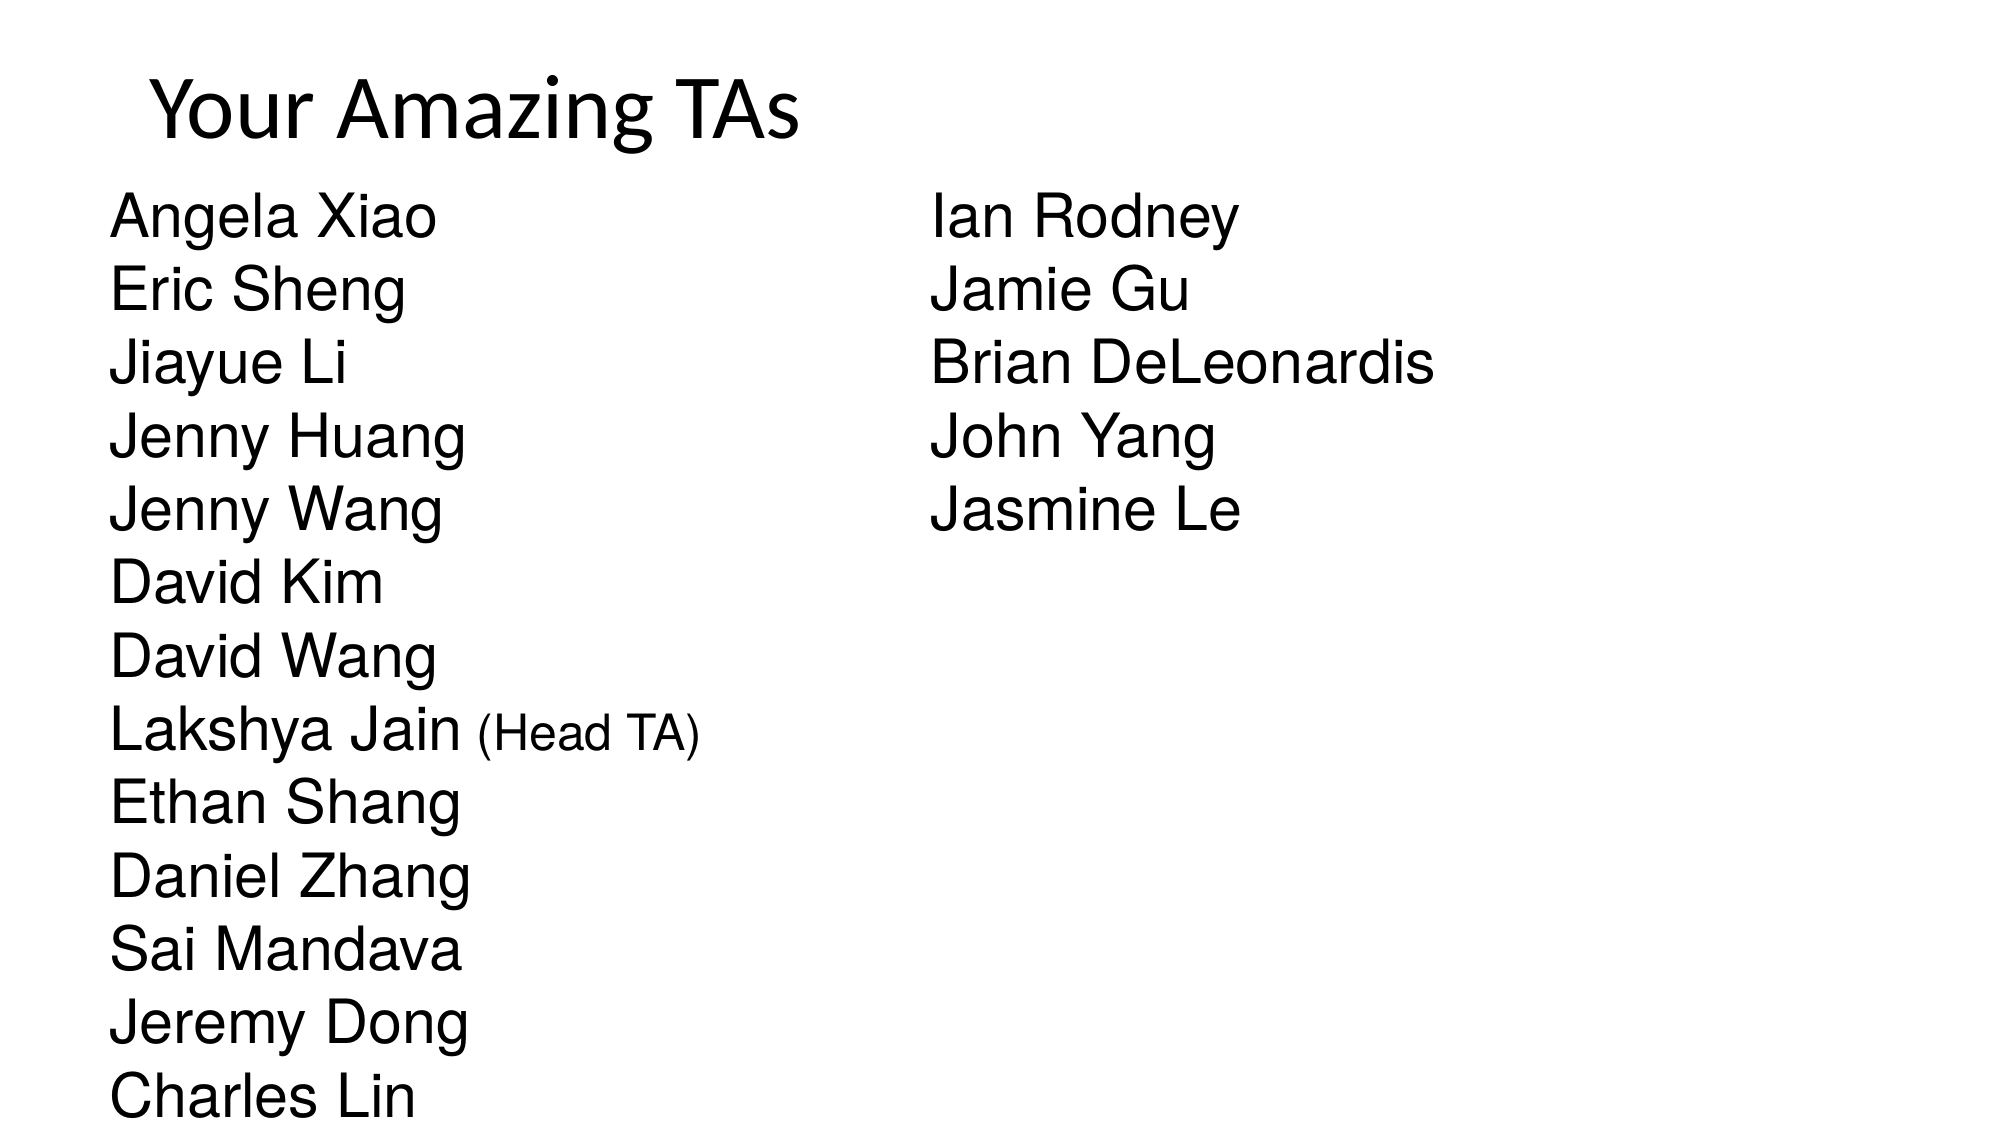

# Your Amazing TAs
Angela Xiao
Eric Sheng
Jiayue Li
Jenny Huang
Jenny Wang
David Kim
David Wang
Lakshya Jain (Head TA)
Ethan Shang
Daniel Zhang
Sai Mandava
Jeremy Dong
Charles Lin
Ian Rodney
Jamie Gu
Brian DeLeonardis
John Yang
Jasmine Le